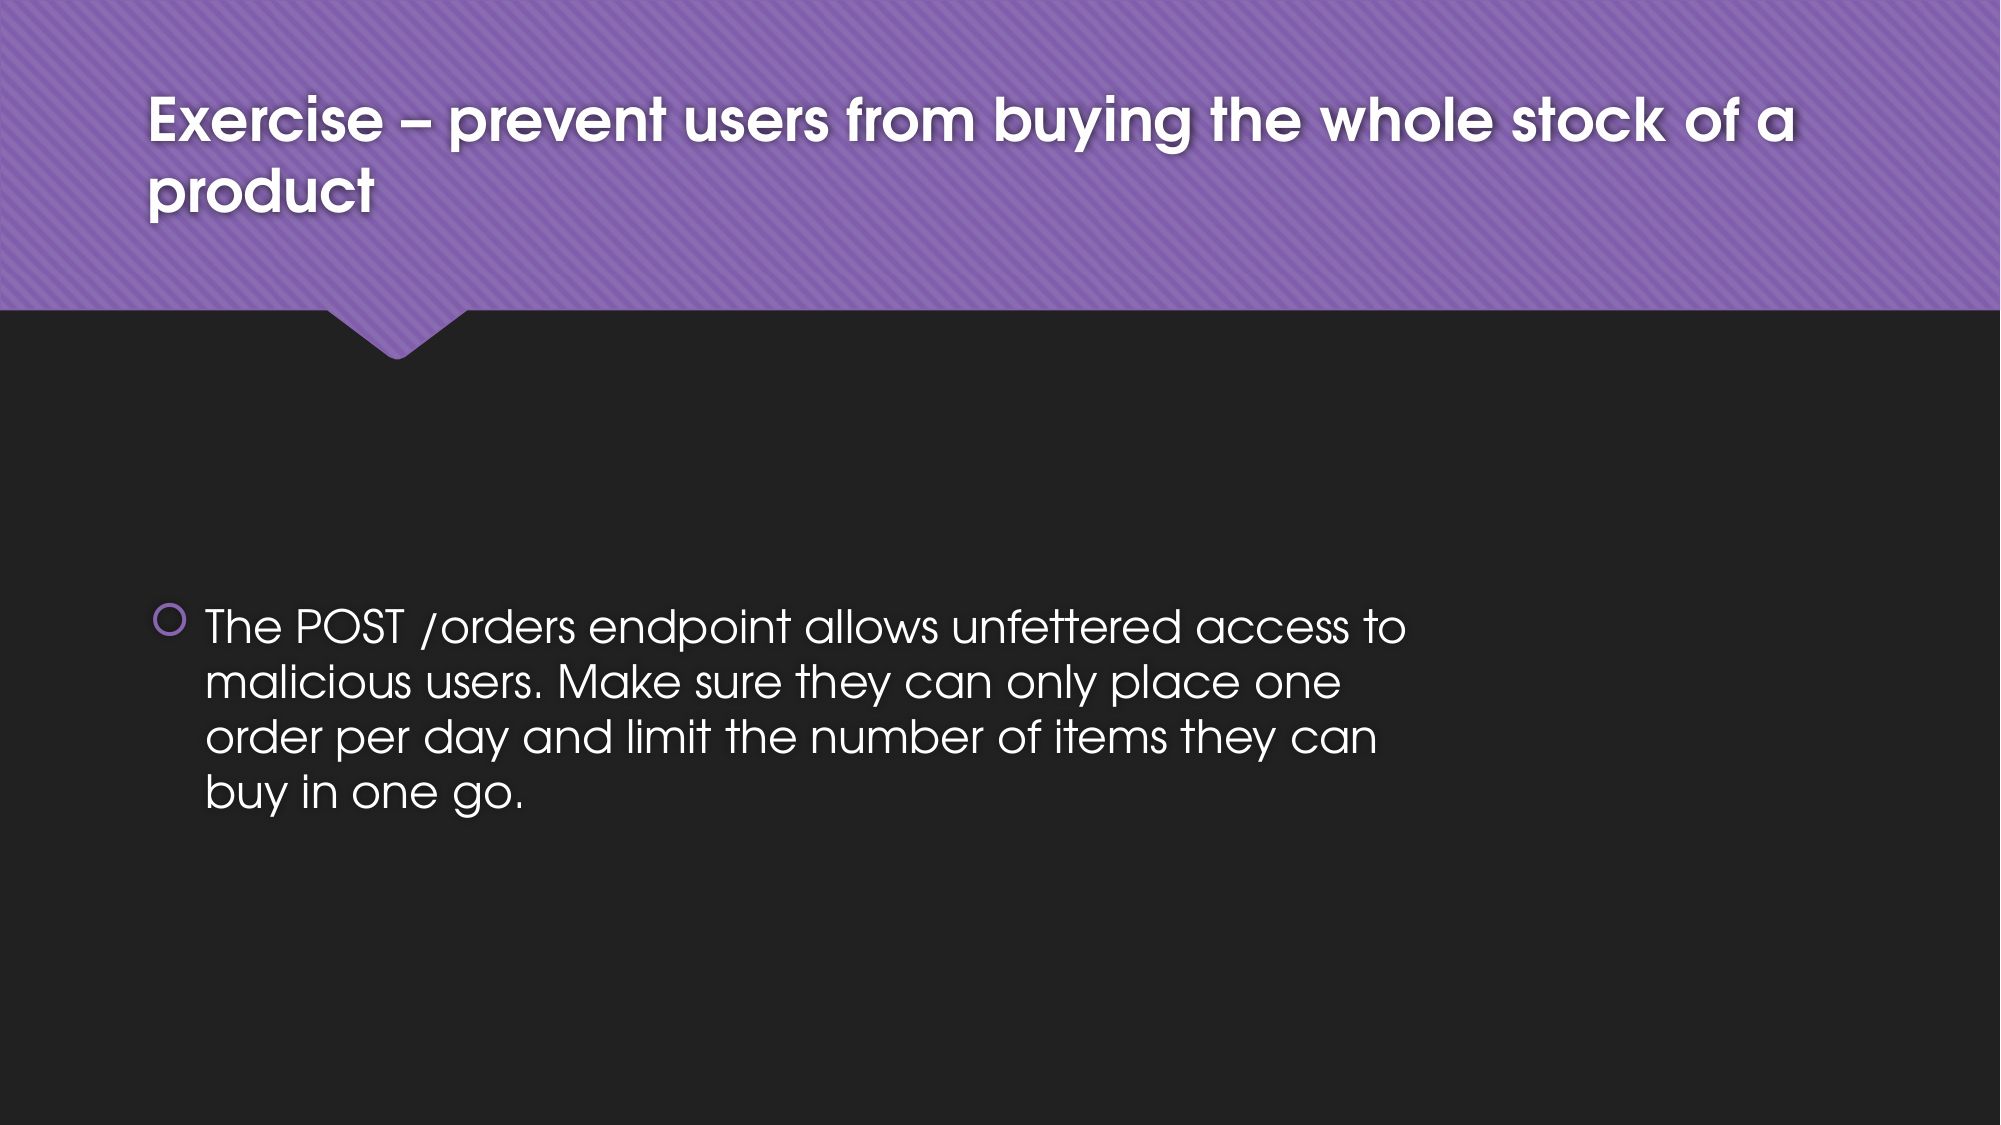

# Exercise – prevent users from buying the whole stock of a product
The POST /orders endpoint allows unfettered access to malicious users. Make sure they can only place one order per day and limit the number of items they can buy in one go.